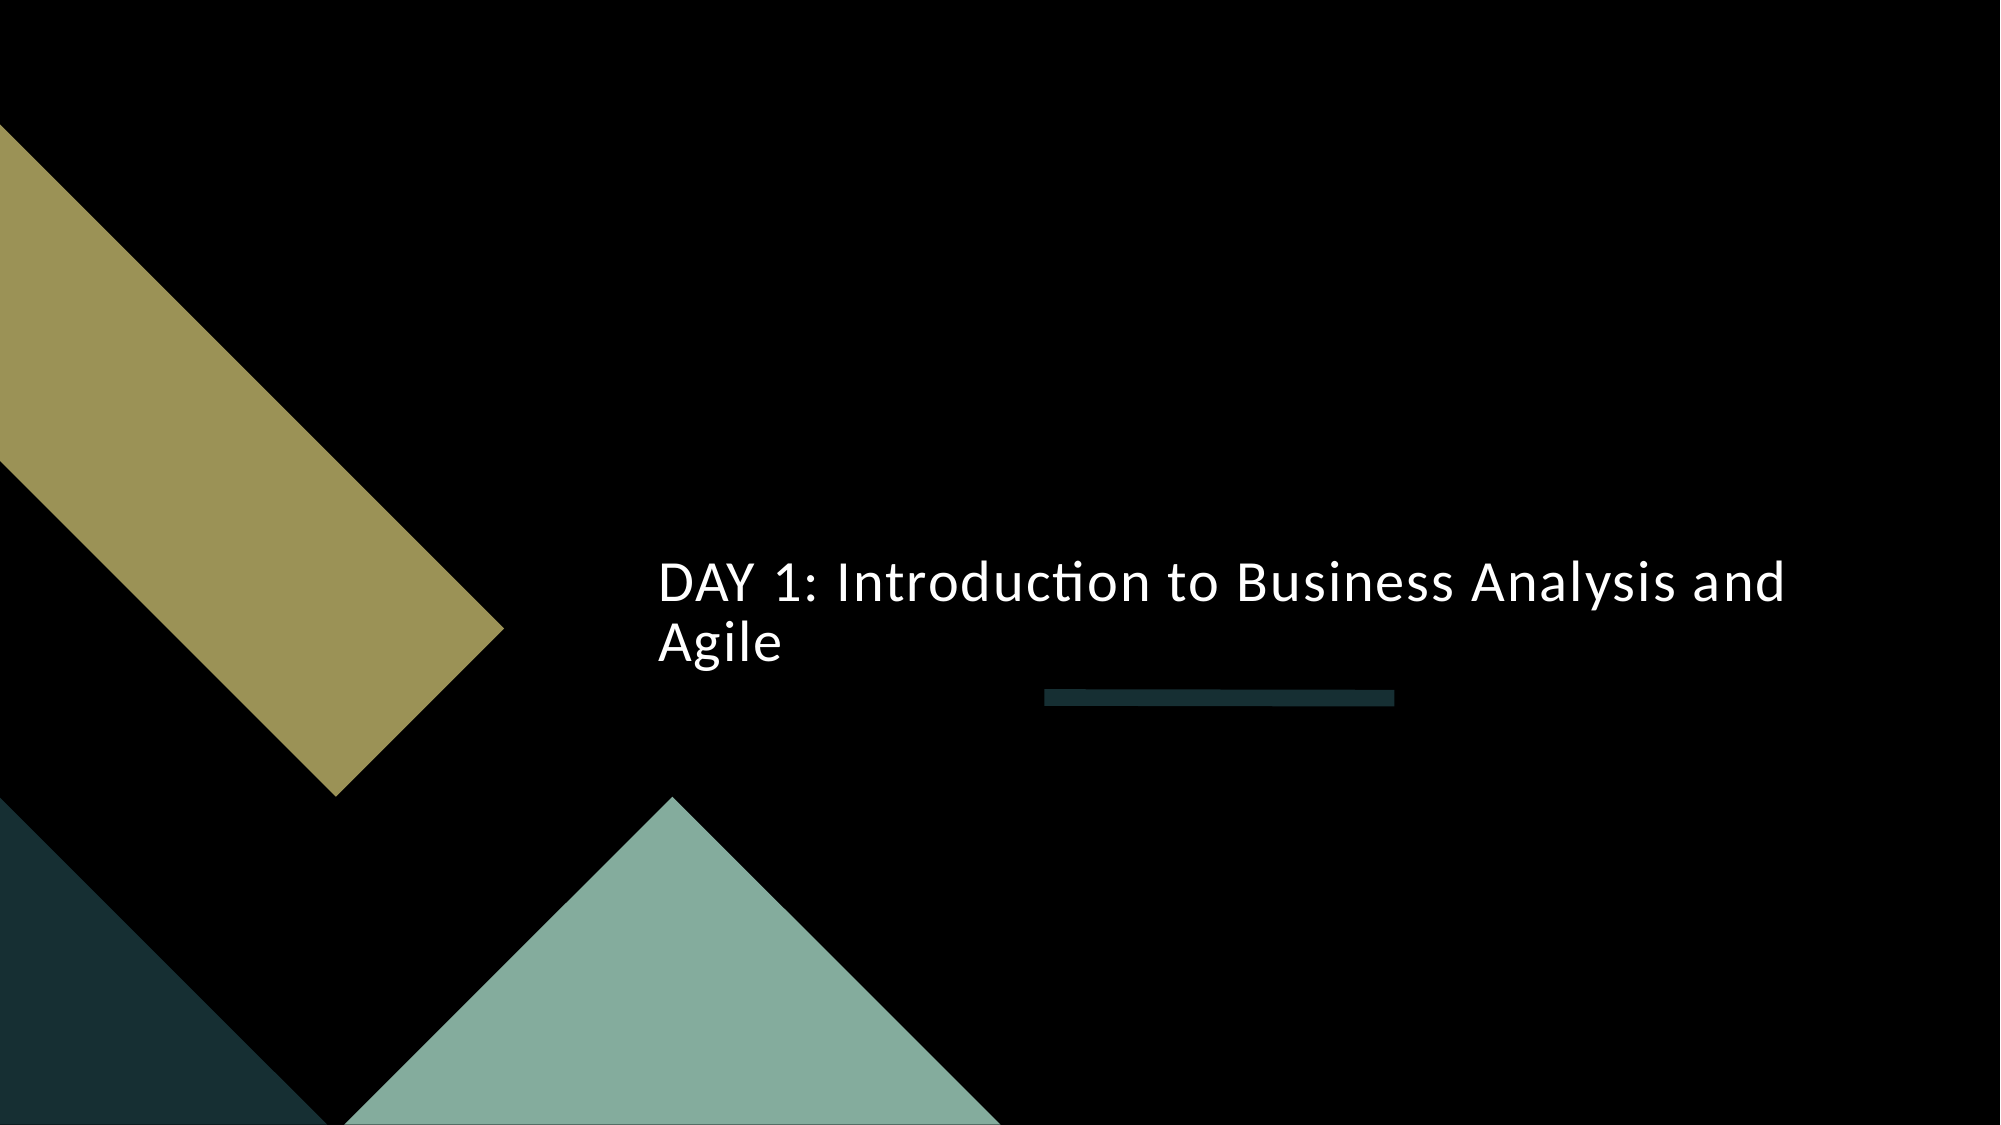

# DAY 1: Introduction to Business Analysis and Agile